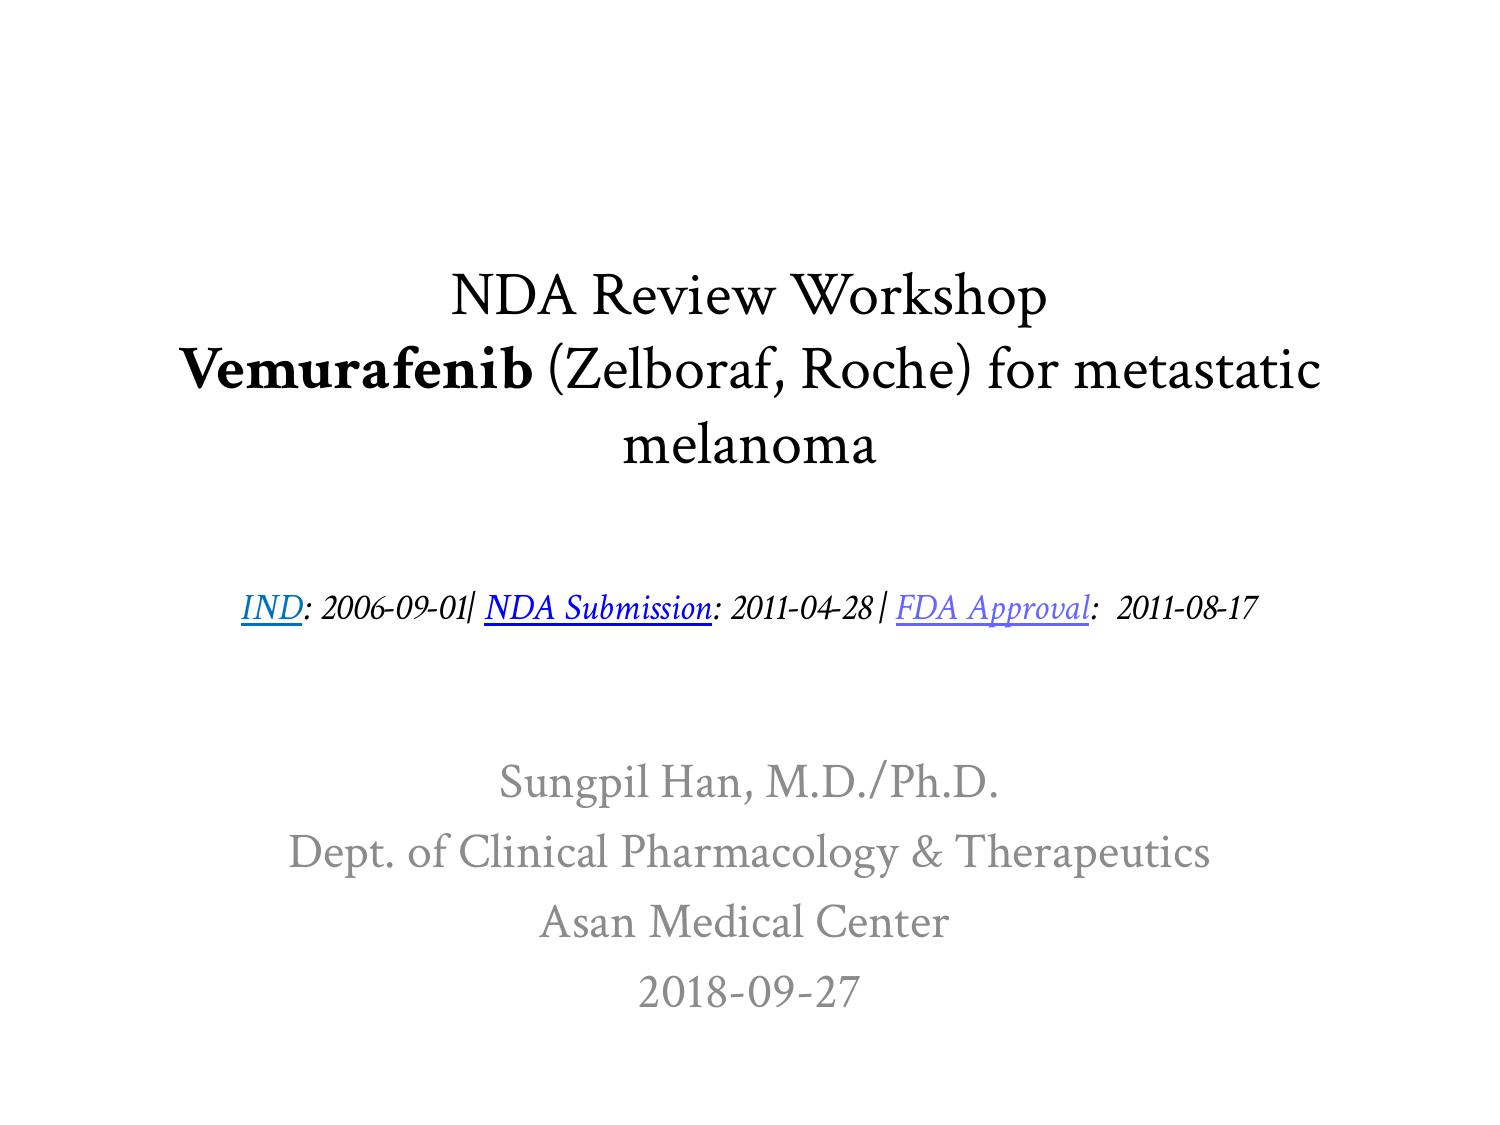

# NDA Review Workshop Vemurafenib (Zelboraf, Roche) for metastatic melanoma
IND: 2006-09-01| NDA Submission: 2011-04-28 | FDA Approval:  2011-08-17
Sungpil Han, M.D./Ph.D.
Dept. of Clinical Pharmacology & Therapeutics
Asan Medical Center
2018-09-27